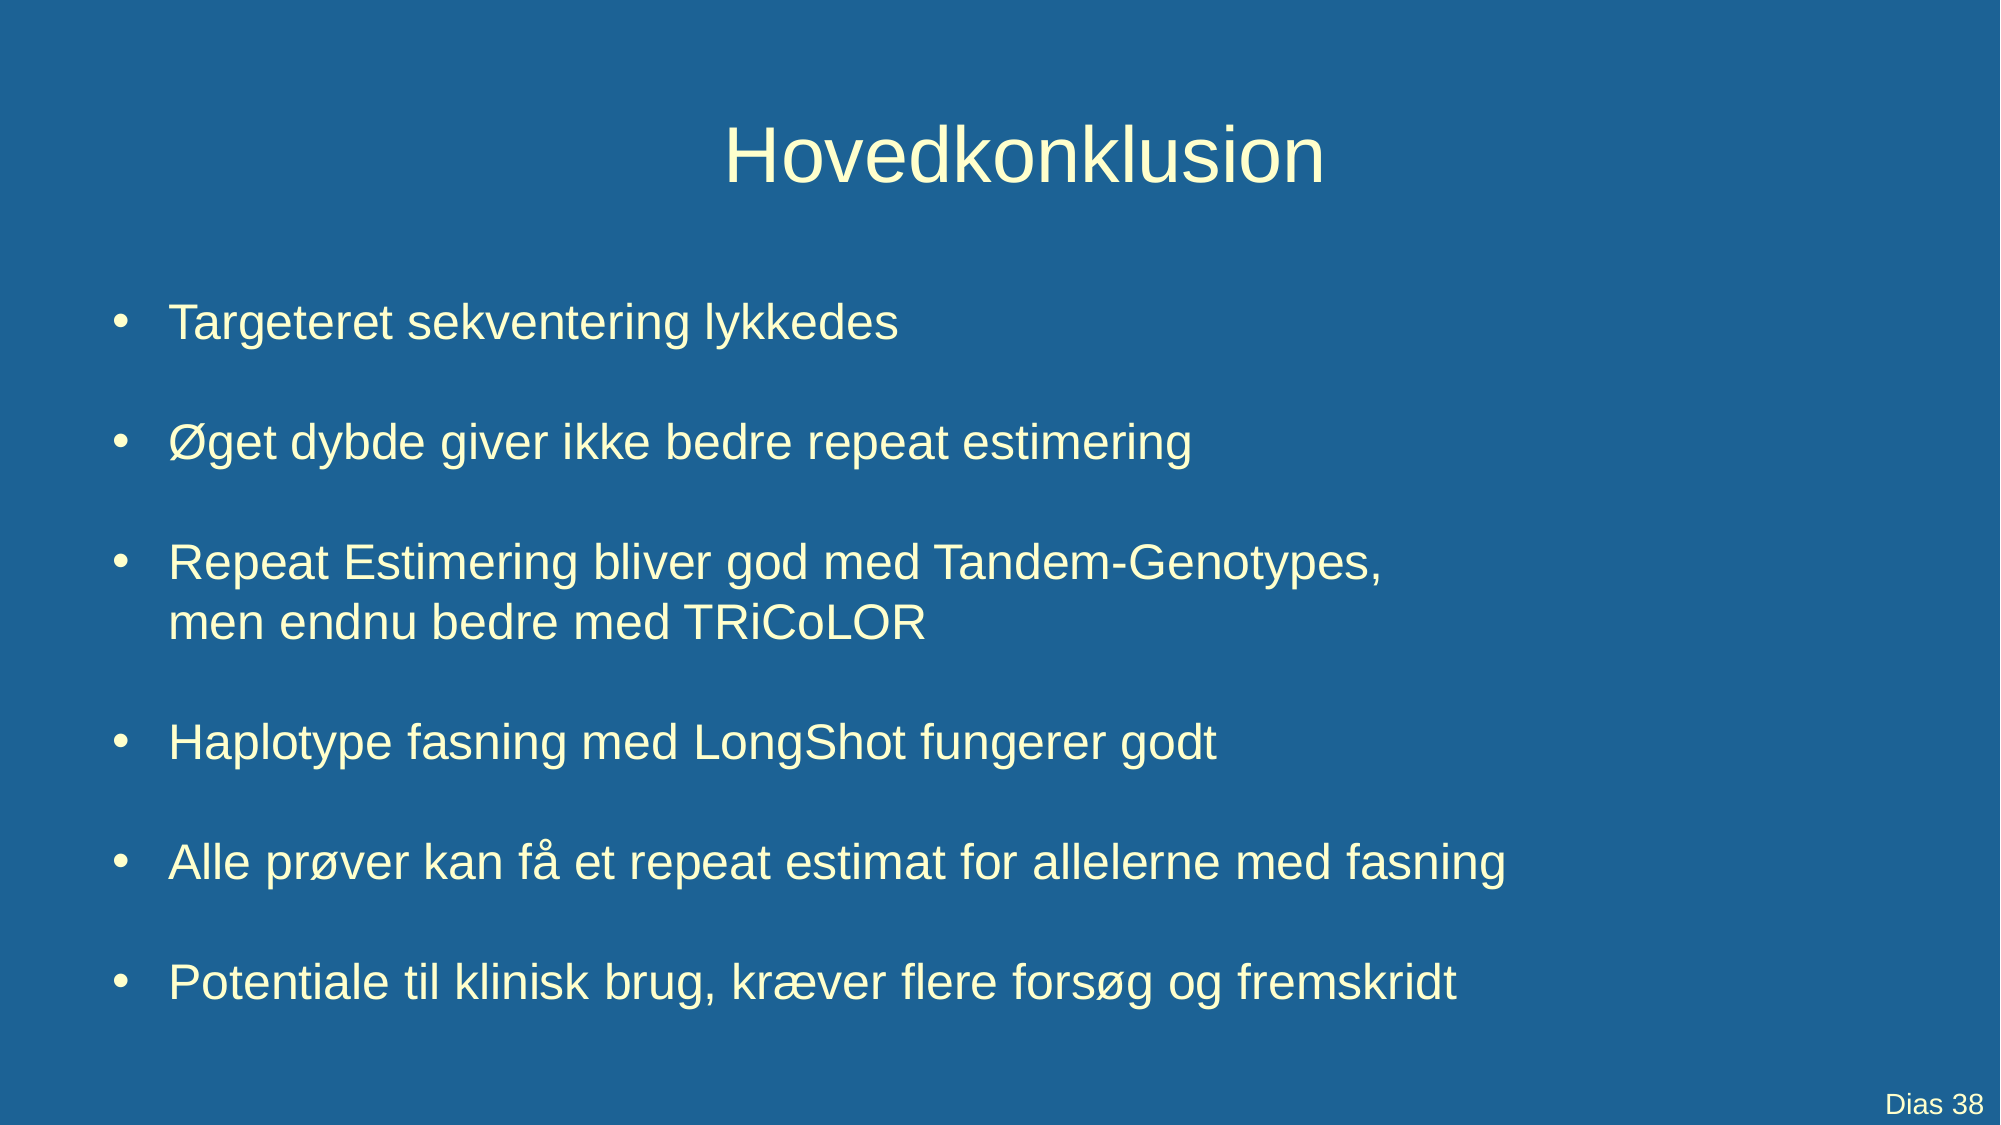

# Hovedkonklusion

Targeteret sekventering lykkedes

Øget dybde giver ikke bedre repeat estimering

Repeat Estimering bliver god med Tandem-Genotypes,
    men endnu bedre med TRiCoLOR

Haplotype fasning med LongShot fungerer godt

Alle prøver kan få et repeat estimat for allelerne med fasning

Potentiale til klinisk brug, kræver flere forsøg og fremskridt

Dias 38